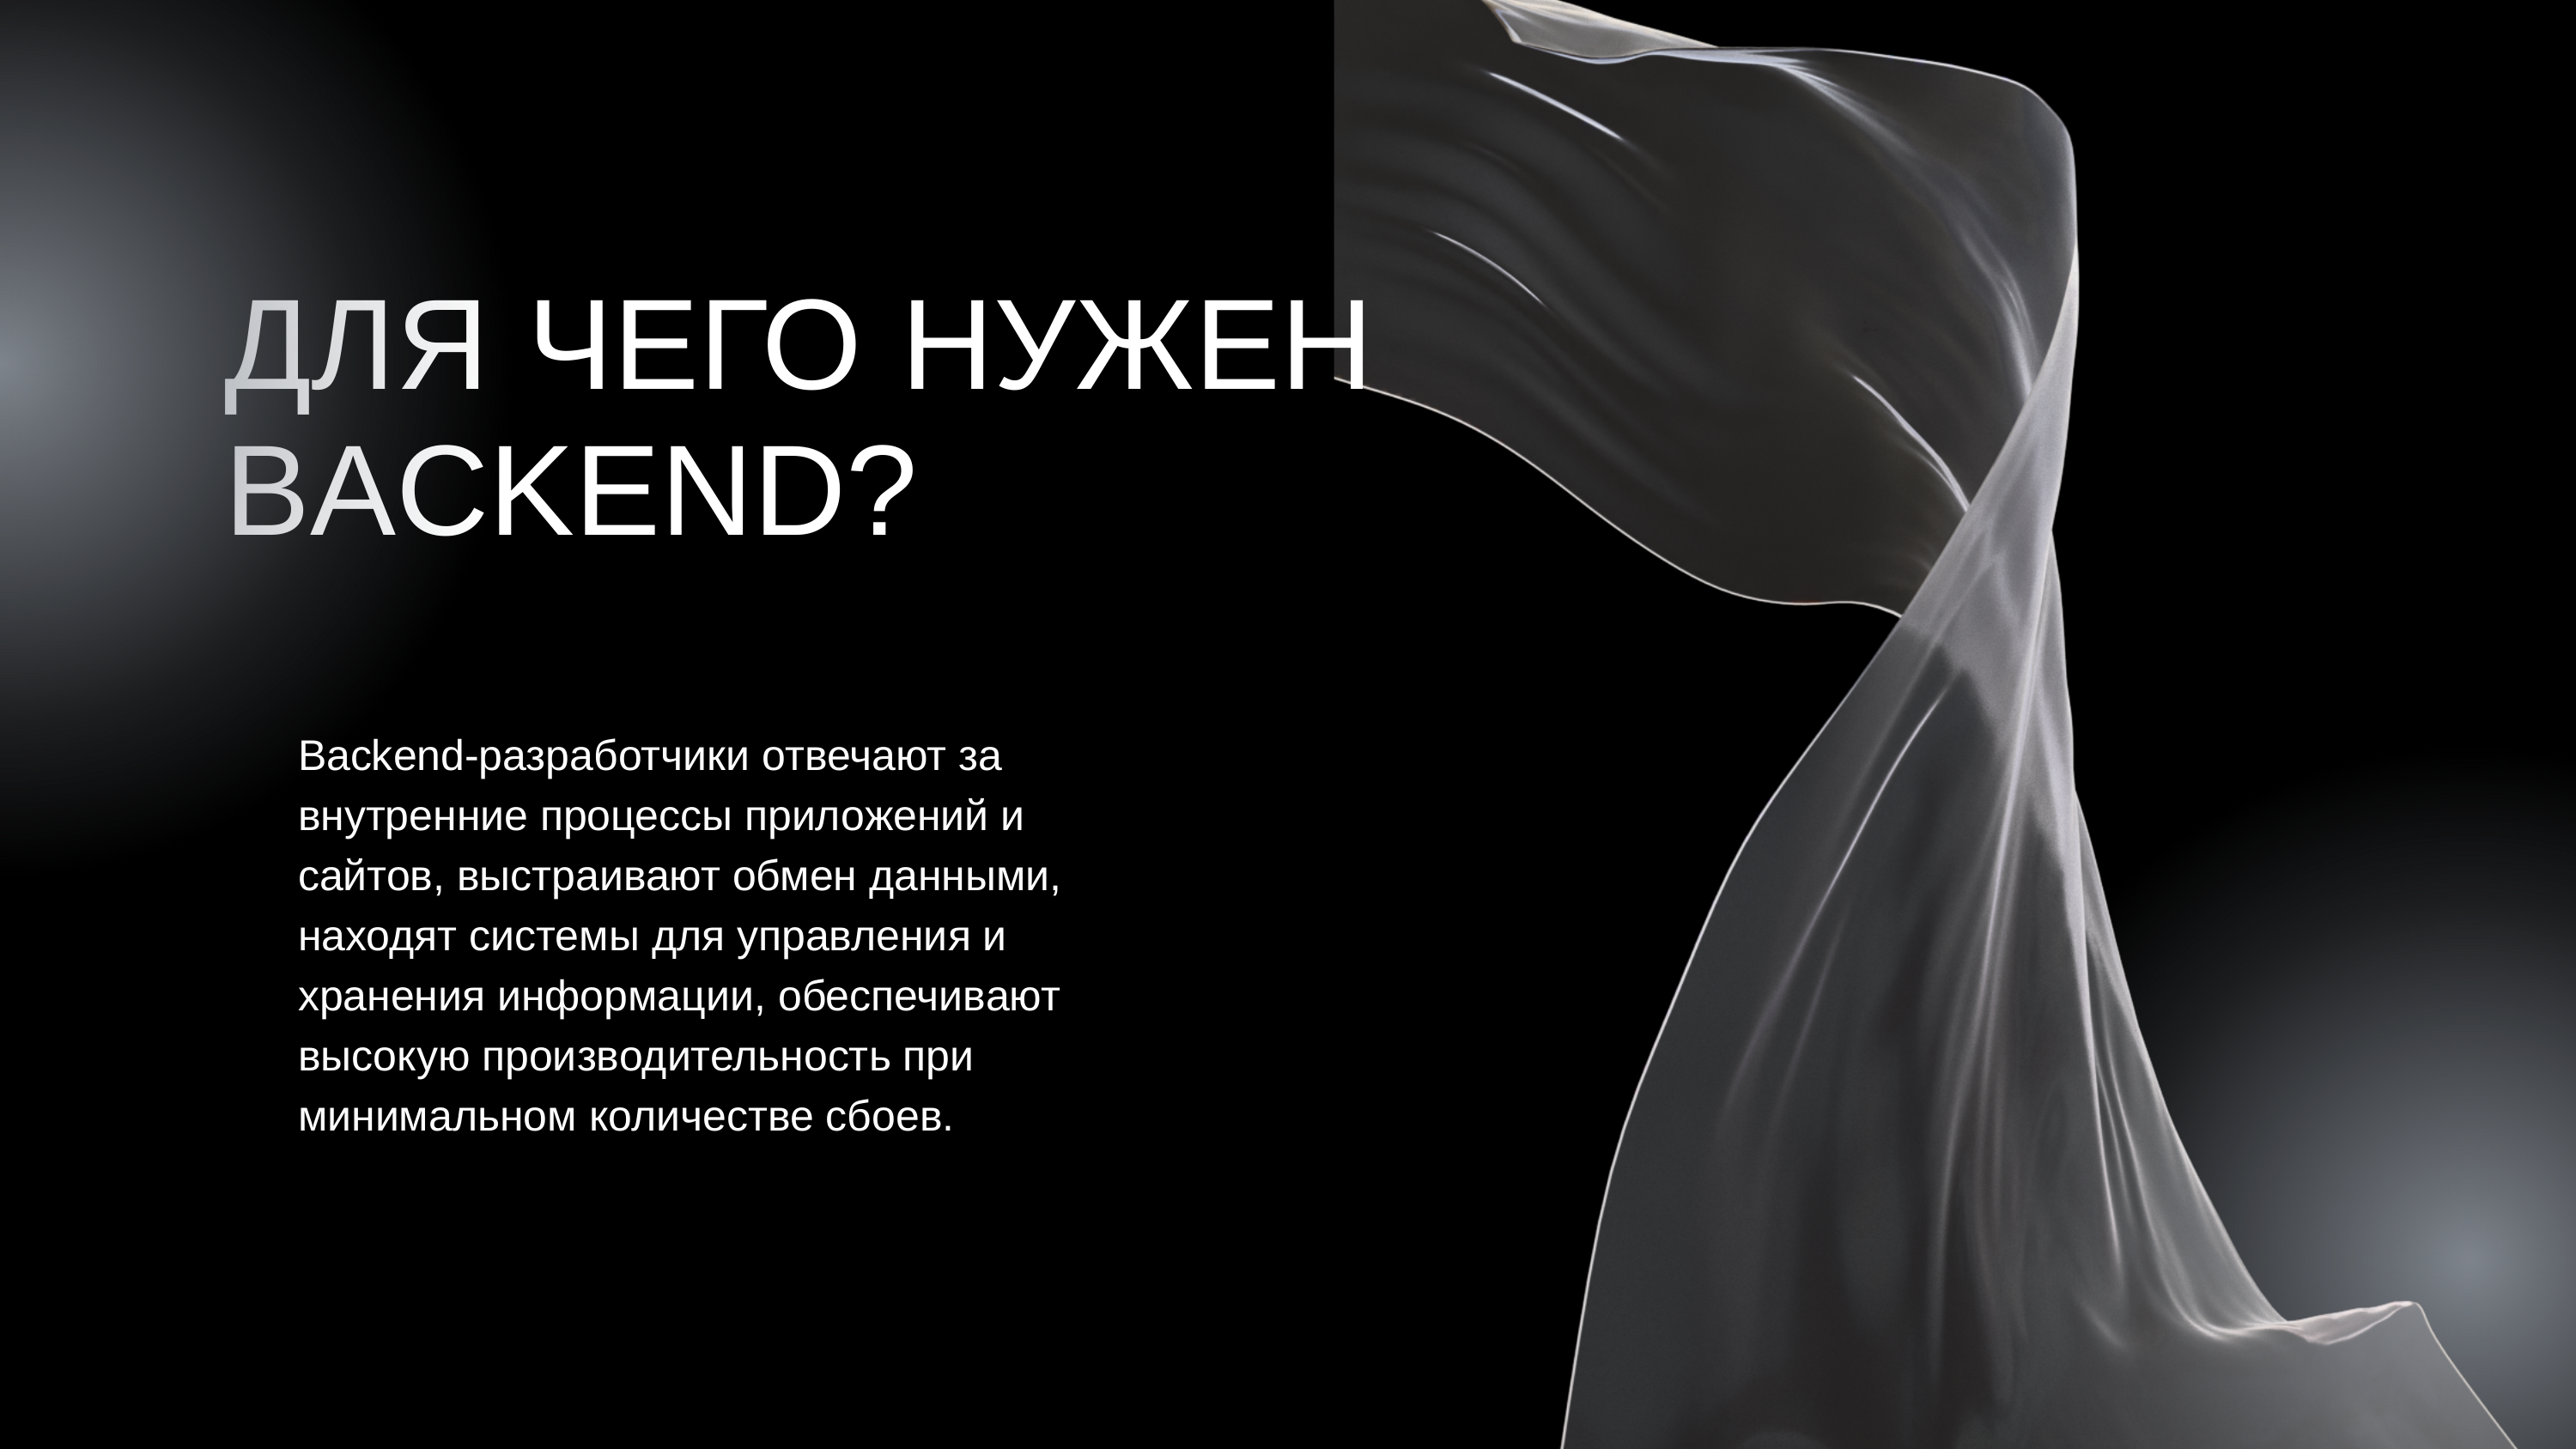

ДЛЯ ЧЕГО НУЖЕН BACKEND?
Backend-разработчики отвечают за внутренние процессы приложений и сайтов, выстраивают обмен данными, находят системы для управления и хранения информации, обеспечивают высокую производительность при минимальном количестве сбоев.